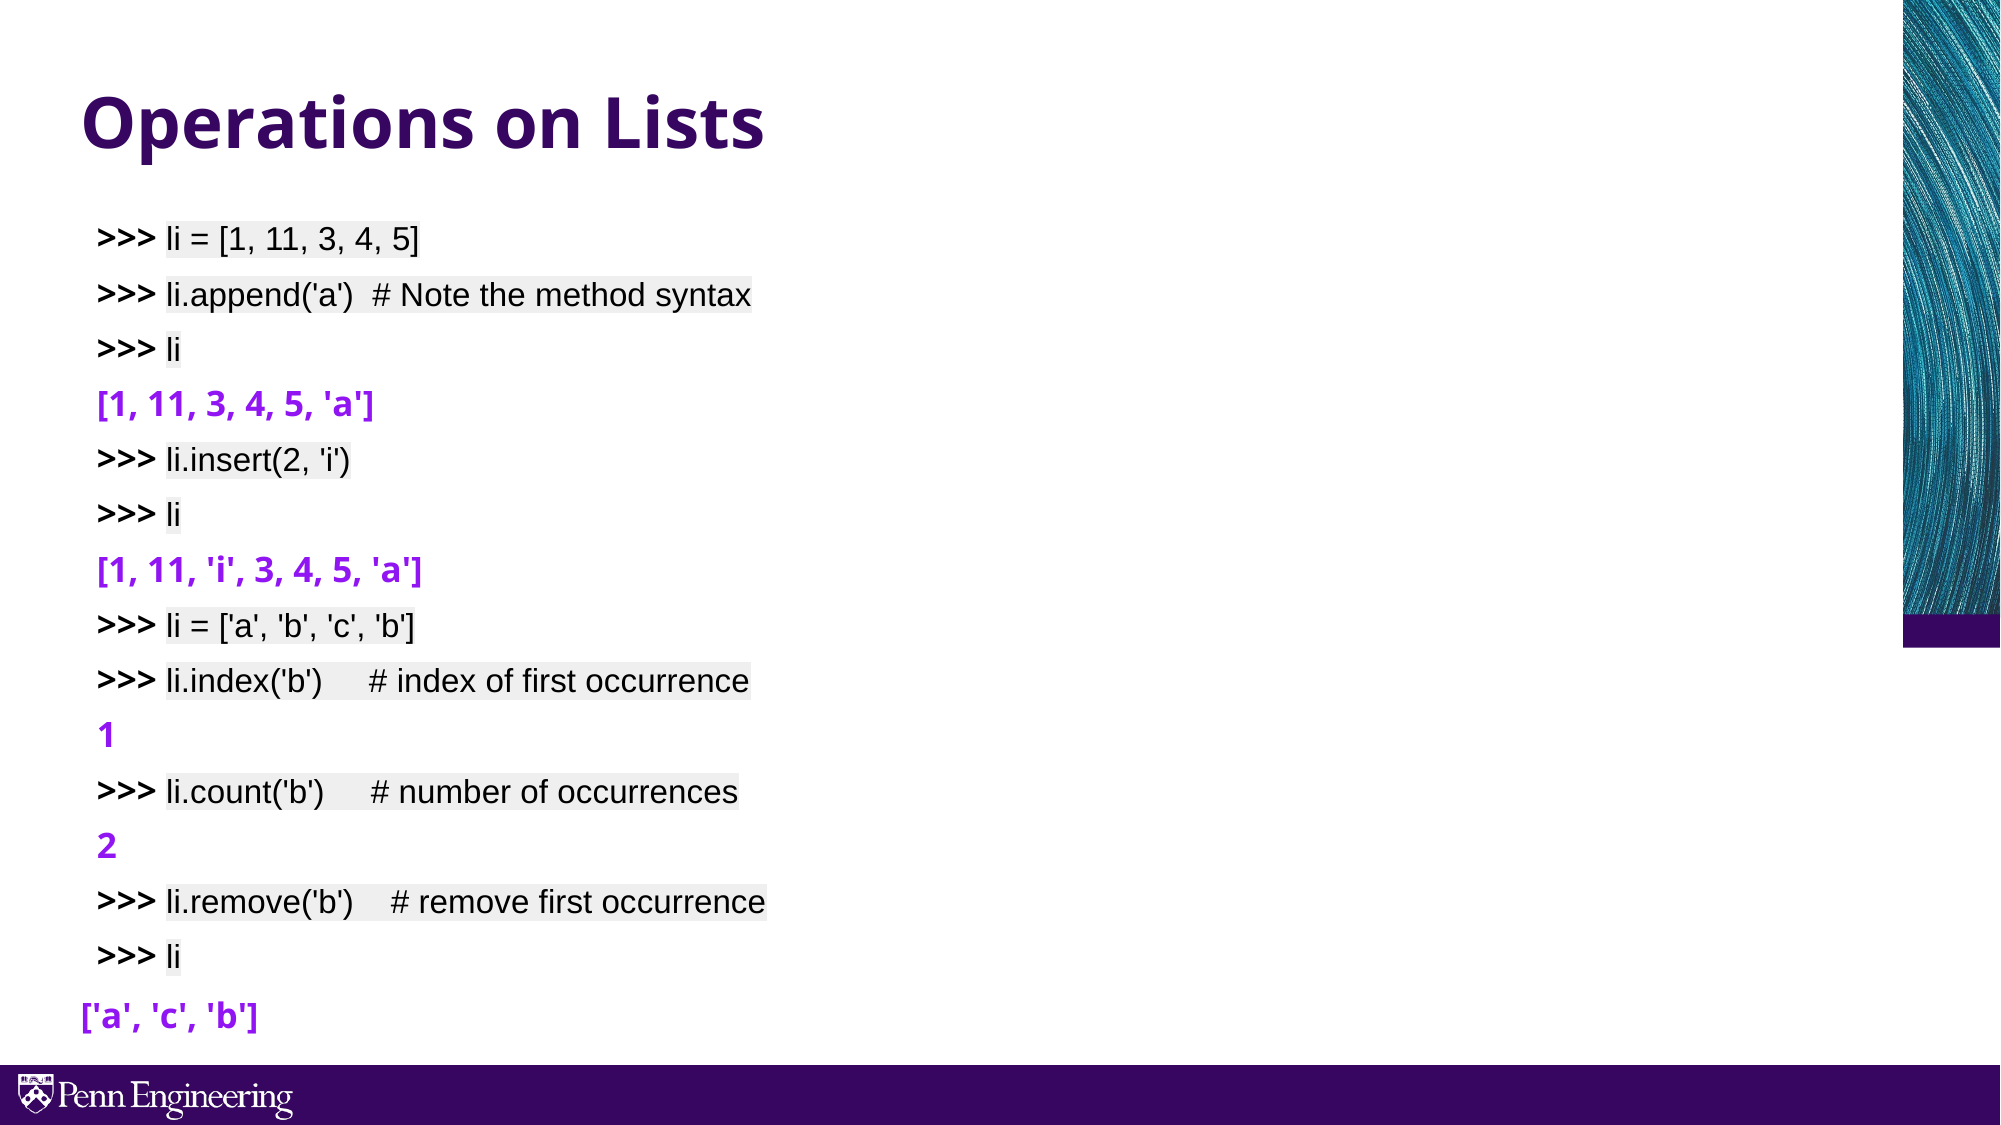

Operations on Lists
>>> li = [1, 11, 3, 4, 5]
>>> li.append('a')  # Note the method syntax
>>> li
[1, 11, 3, 4, 5, 'a']
>>> li.insert(2, 'i')
>>> li
[1, 11, 'i', 3, 4, 5, 'a']
>>> li = ['a', 'b', 'c', 'b']
>>> li.index('b')     # index of first occurrence
1
>>> li.count('b')     # number of occurrences
2
>>> li.remove('b')    # remove first occurrence
>>> li
['a', 'c', 'b']